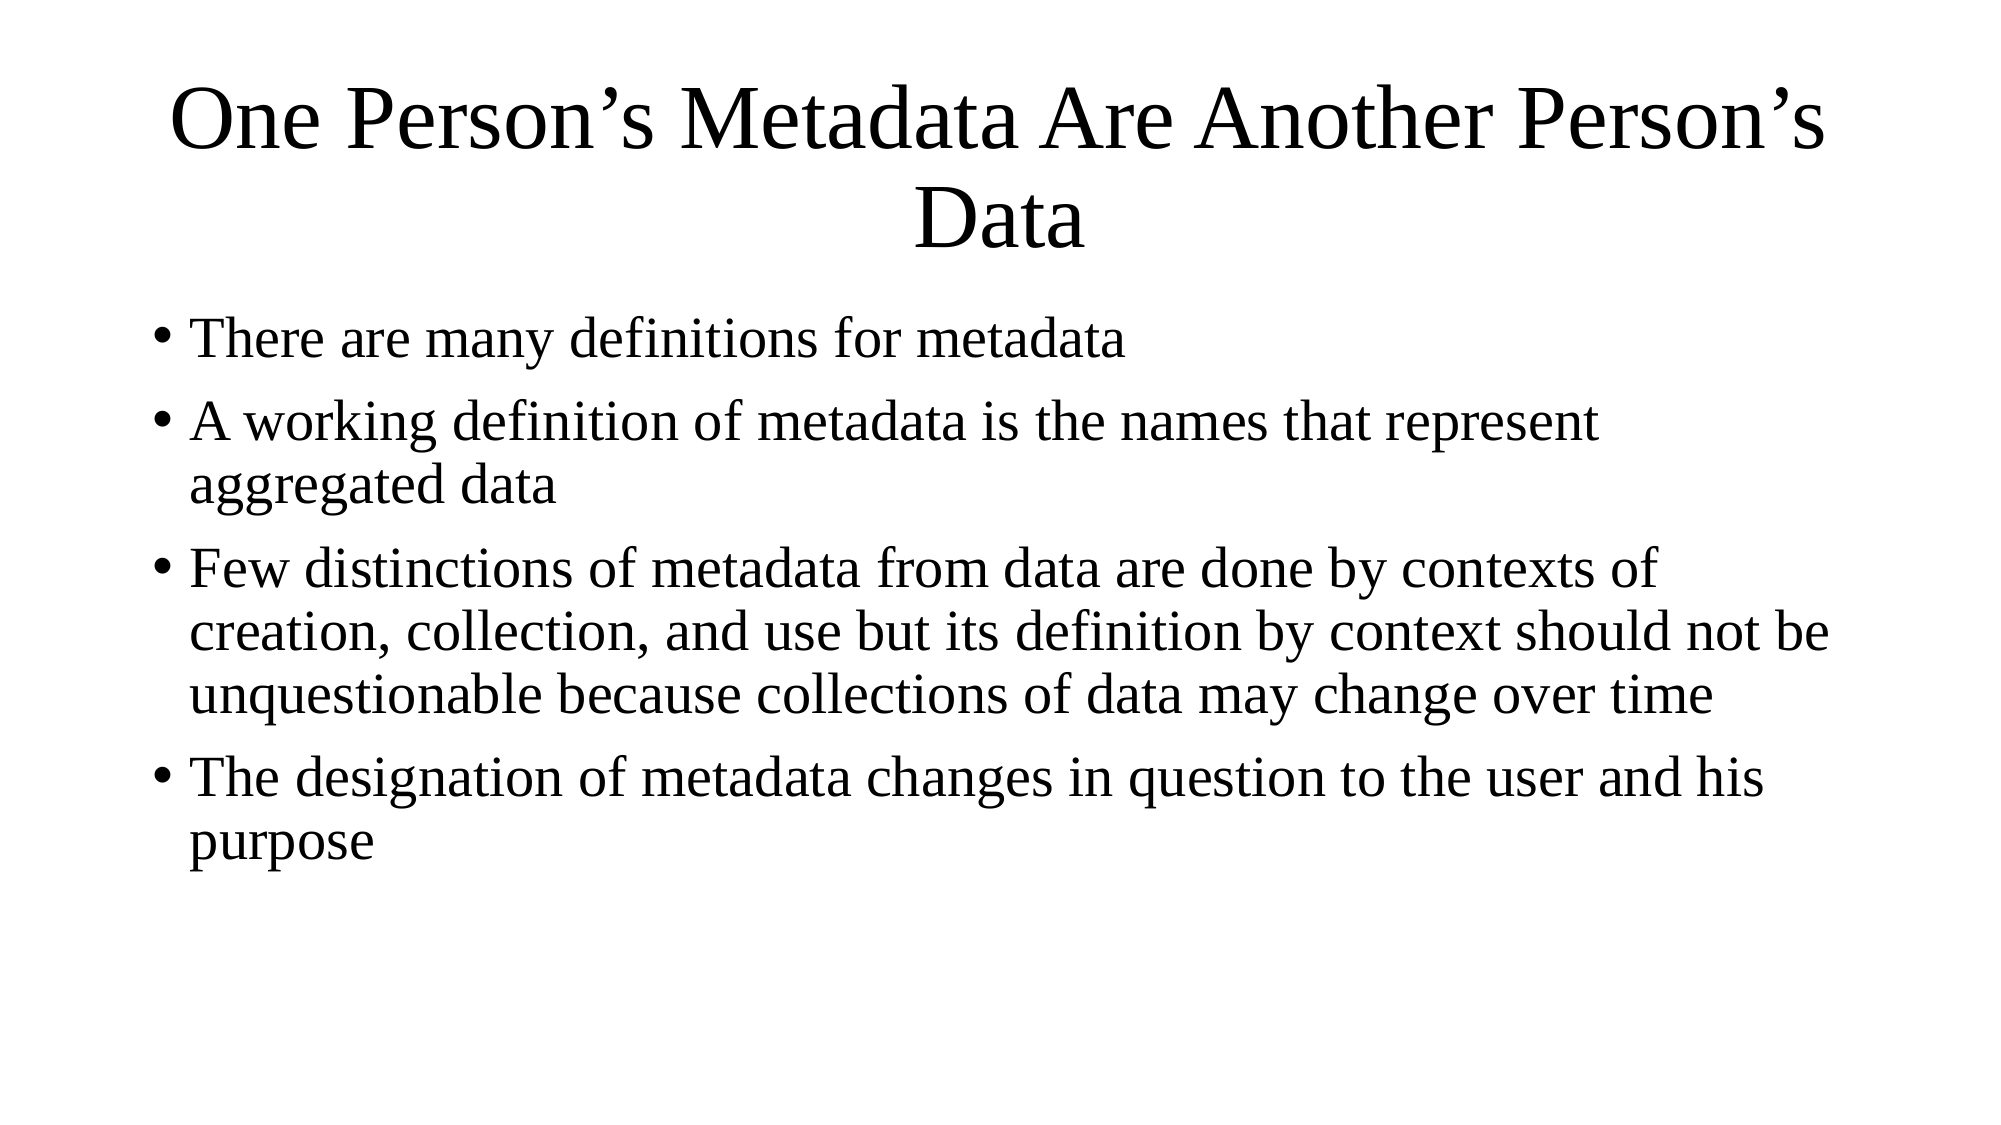

# One Person’s Metadata Are Another Person’s Data
There are many definitions for metadata
A working definition of metadata is the names that represent aggregated data
Few distinctions of metadata from data are done by contexts of creation, collection, and use but its definition by context should not be unquestionable because collections of data may change over time
The designation of metadata changes in question to the user and his purpose